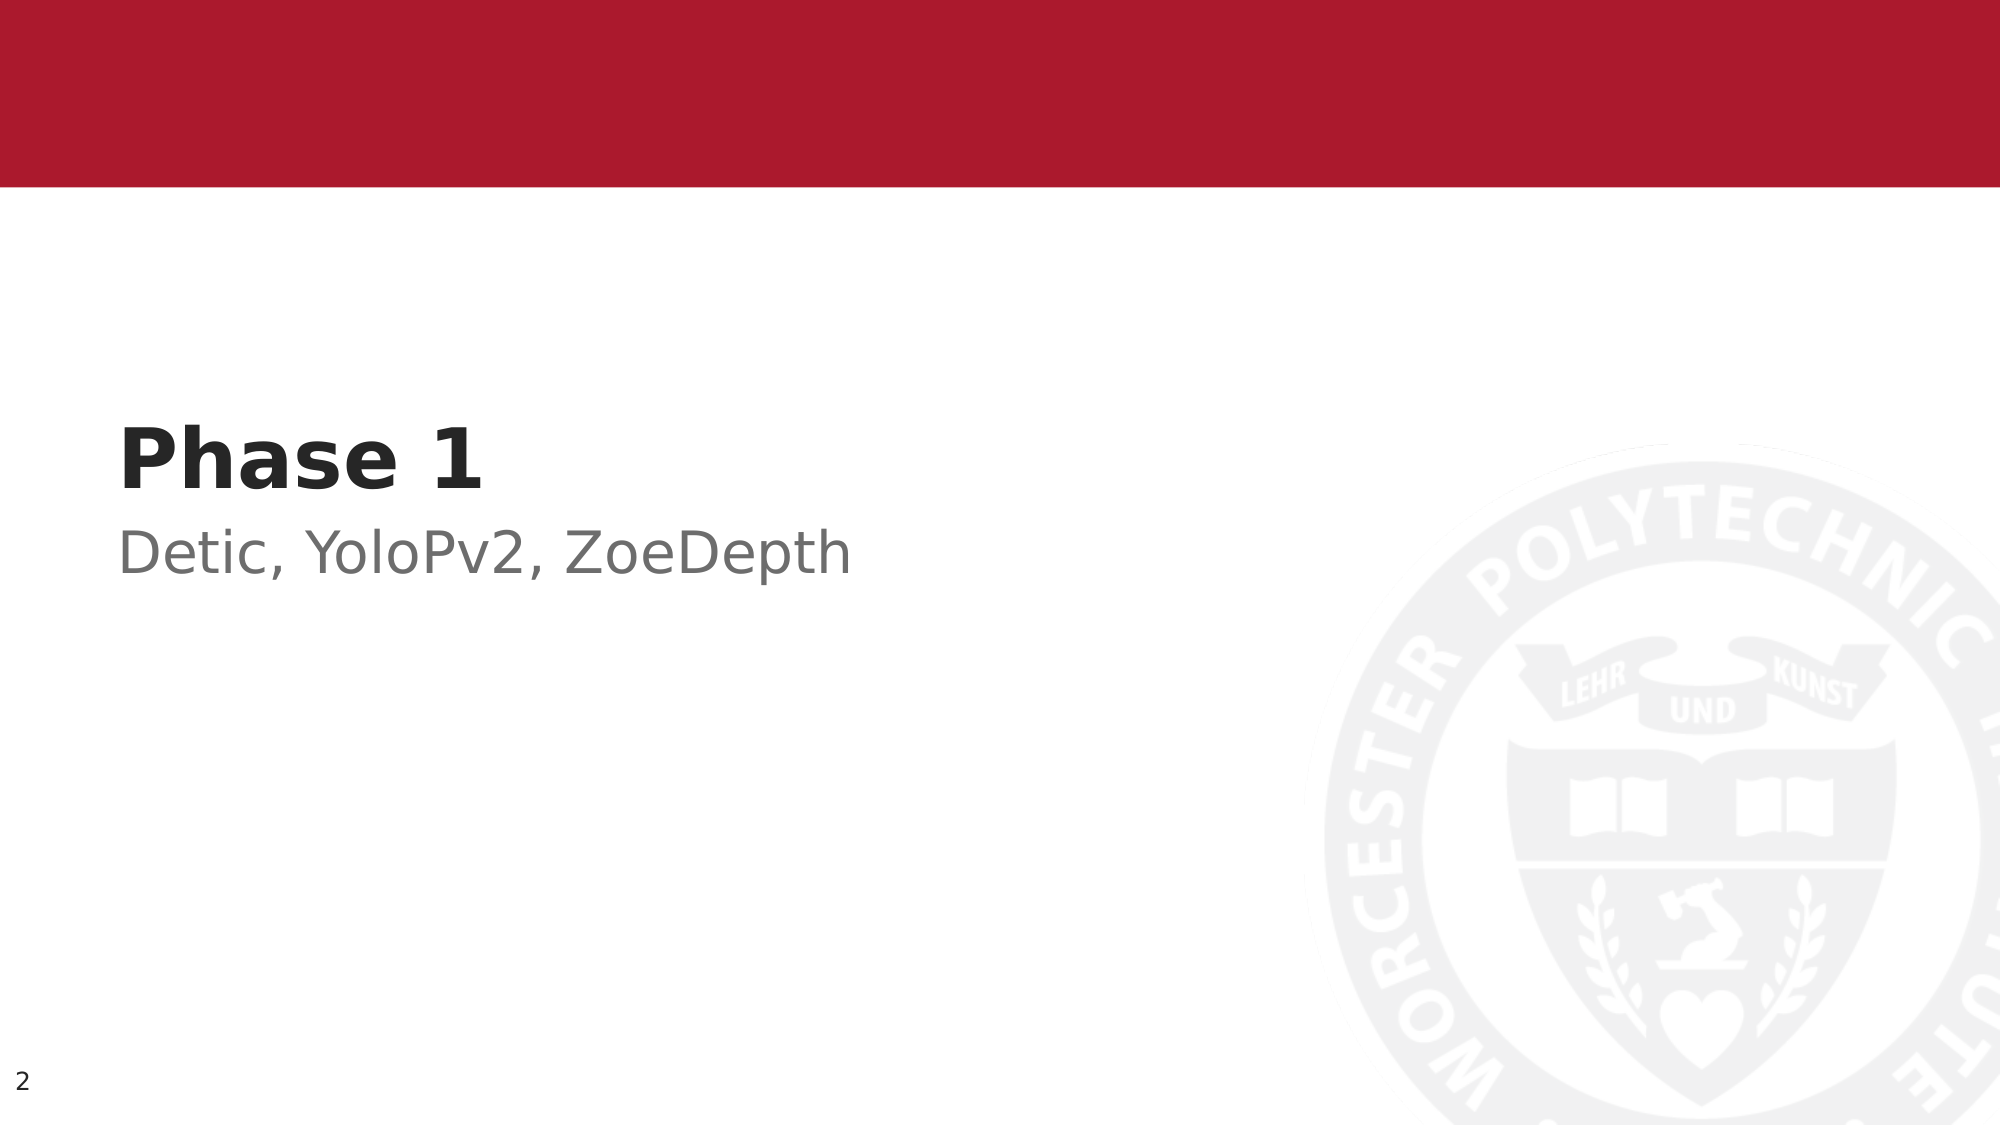

# Phase 1
Detic, YoloPv2, ZoeDepth
2